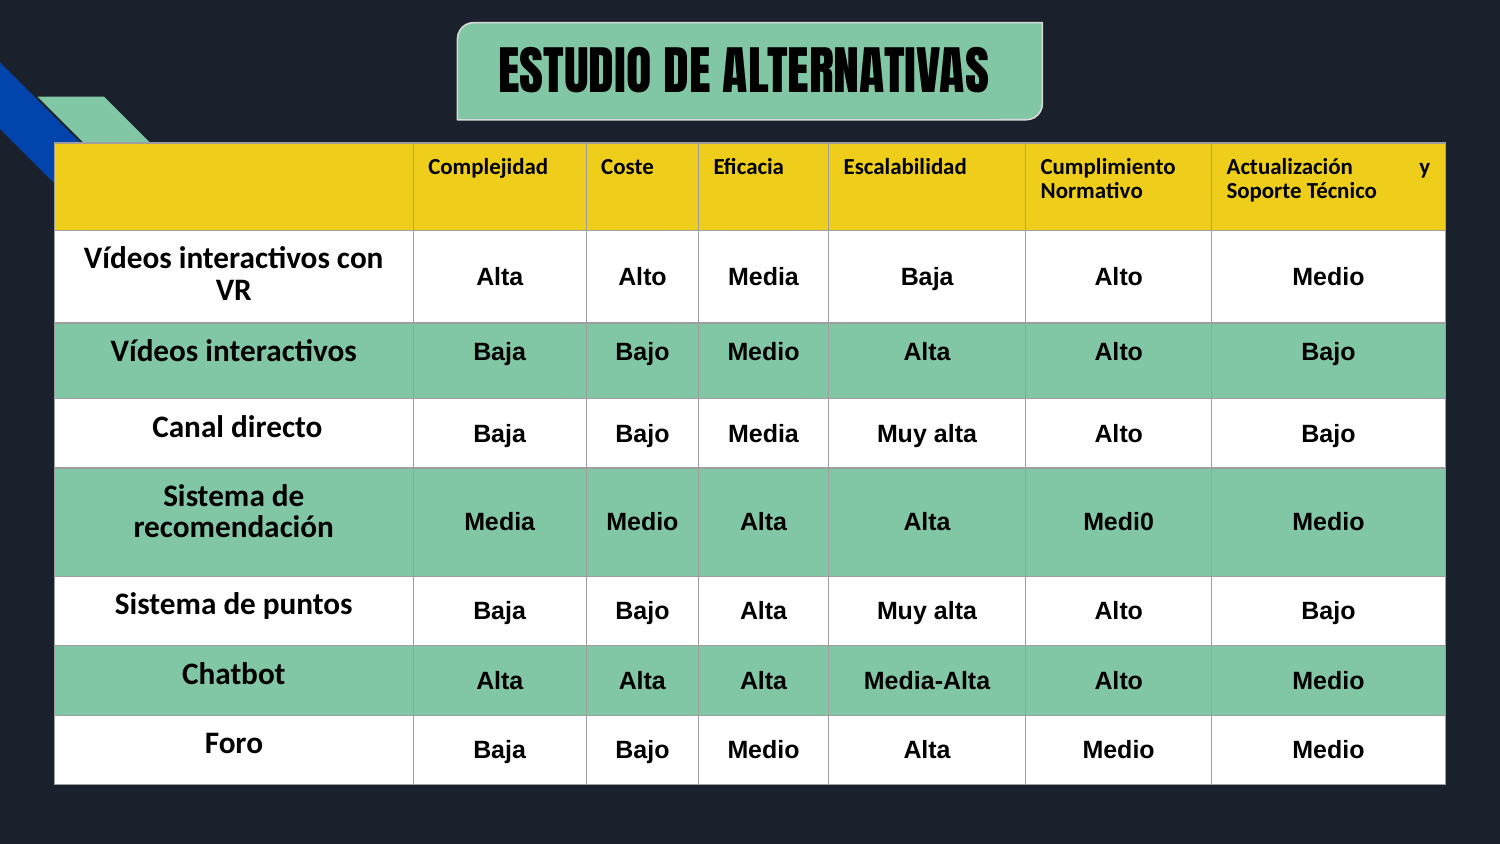

ESTUDIO DE ALTERNATIVAS
#
|  | Complejidad | Coste | Eficacia | Escalabilidad | Cumplimiento Normativo | Actualización y Soporte Técnico |
| --- | --- | --- | --- | --- | --- | --- |
| Vídeos interactivos con VR | Alta | Alto | Media | Baja | Alto | Medio |
| Vídeos interactivos | Baja | Bajo | Medio | Alta | Alto | Bajo |
| Canal directo | Baja | Bajo | Media | Muy alta | Alto | Bajo |
| Sistema de recomendación | Media | Medio | Alta | Alta | Medi0 | Medio |
| Sistema de puntos | Baja | Bajo | Alta | Muy alta | Alto | Bajo |
| Chatbot | Alta | Alta | Alta | Media-Alta | Alto | Medio |
| Foro | Baja | Bajo | Medio | Alta | Medio | Medio |